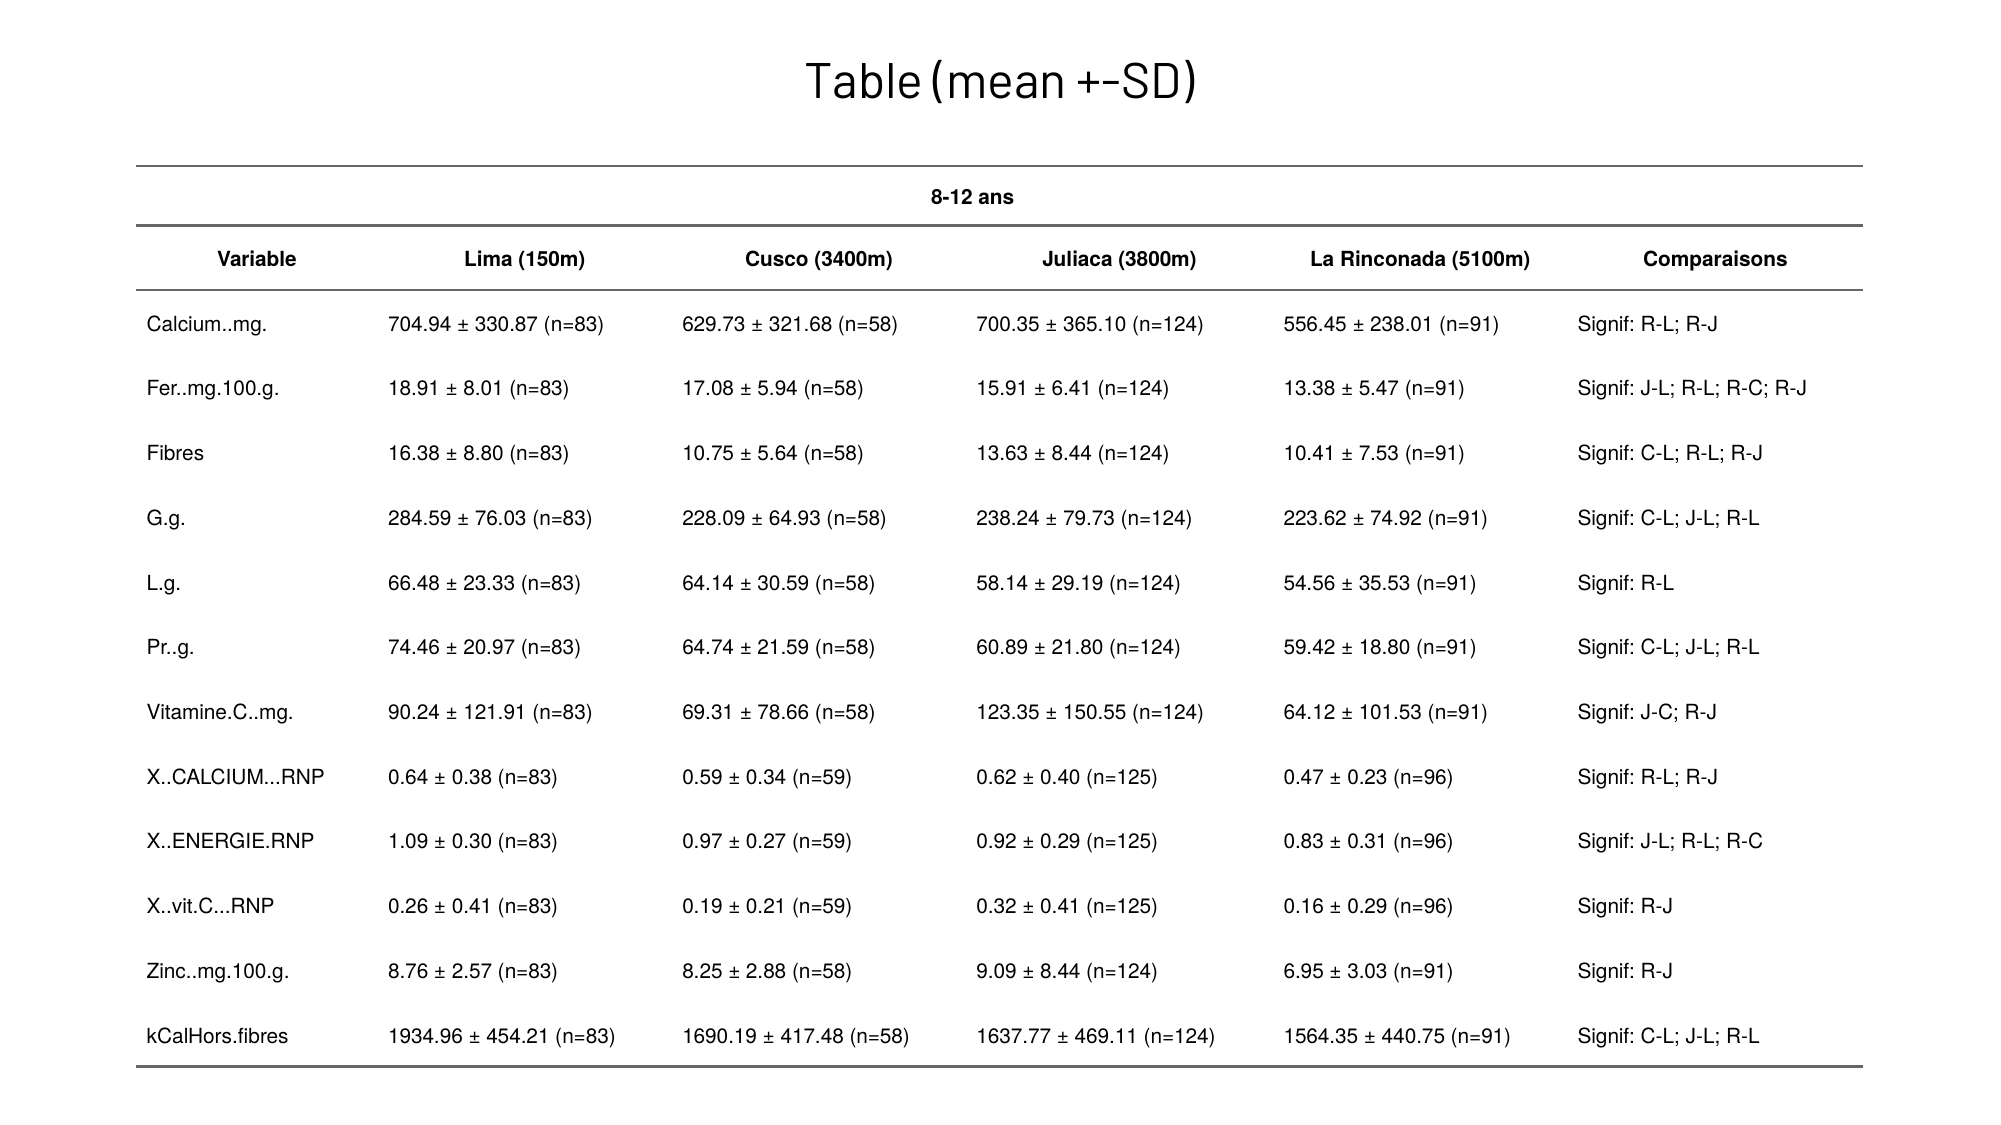

# Table (mean +-SD)
|  | 8-12 ans | 8-12 ans | 8-12 ans | 8-12 ans |  |
| --- | --- | --- | --- | --- | --- |
| Variable | Lima (150m) | Cusco (3400m) | Juliaca (3800m) | La Rinconada (5100m) | Comparaisons |
| Calcium..mg. | 704.94 ± 330.87 (n=83) | 629.73 ± 321.68 (n=58) | 700.35 ± 365.10 (n=124) | 556.45 ± 238.01 (n=91) | Signif: R-L; R-J |
| Fer..mg.100.g. | 18.91 ± 8.01 (n=83) | 17.08 ± 5.94 (n=58) | 15.91 ± 6.41 (n=124) | 13.38 ± 5.47 (n=91) | Signif: J-L; R-L; R-C; R-J |
| Fibres | 16.38 ± 8.80 (n=83) | 10.75 ± 5.64 (n=58) | 13.63 ± 8.44 (n=124) | 10.41 ± 7.53 (n=91) | Signif: C-L; R-L; R-J |
| G.g. | 284.59 ± 76.03 (n=83) | 228.09 ± 64.93 (n=58) | 238.24 ± 79.73 (n=124) | 223.62 ± 74.92 (n=91) | Signif: C-L; J-L; R-L |
| L.g. | 66.48 ± 23.33 (n=83) | 64.14 ± 30.59 (n=58) | 58.14 ± 29.19 (n=124) | 54.56 ± 35.53 (n=91) | Signif: R-L |
| Pr..g. | 74.46 ± 20.97 (n=83) | 64.74 ± 21.59 (n=58) | 60.89 ± 21.80 (n=124) | 59.42 ± 18.80 (n=91) | Signif: C-L; J-L; R-L |
| Vitamine.C..mg. | 90.24 ± 121.91 (n=83) | 69.31 ± 78.66 (n=58) | 123.35 ± 150.55 (n=124) | 64.12 ± 101.53 (n=91) | Signif: J-C; R-J |
| X..CALCIUM...RNP | 0.64 ± 0.38 (n=83) | 0.59 ± 0.34 (n=59) | 0.62 ± 0.40 (n=125) | 0.47 ± 0.23 (n=96) | Signif: R-L; R-J |
| X..ENERGIE.RNP | 1.09 ± 0.30 (n=83) | 0.97 ± 0.27 (n=59) | 0.92 ± 0.29 (n=125) | 0.83 ± 0.31 (n=96) | Signif: J-L; R-L; R-C |
| X..vit.C...RNP | 0.26 ± 0.41 (n=83) | 0.19 ± 0.21 (n=59) | 0.32 ± 0.41 (n=125) | 0.16 ± 0.29 (n=96) | Signif: R-J |
| Zinc..mg.100.g. | 8.76 ± 2.57 (n=83) | 8.25 ± 2.88 (n=58) | 9.09 ± 8.44 (n=124) | 6.95 ± 3.03 (n=91) | Signif: R-J |
| kCalHors.fibres | 1934.96 ± 454.21 (n=83) | 1690.19 ± 417.48 (n=58) | 1637.77 ± 469.11 (n=124) | 1564.35 ± 440.75 (n=91) | Signif: C-L; J-L; R-L |